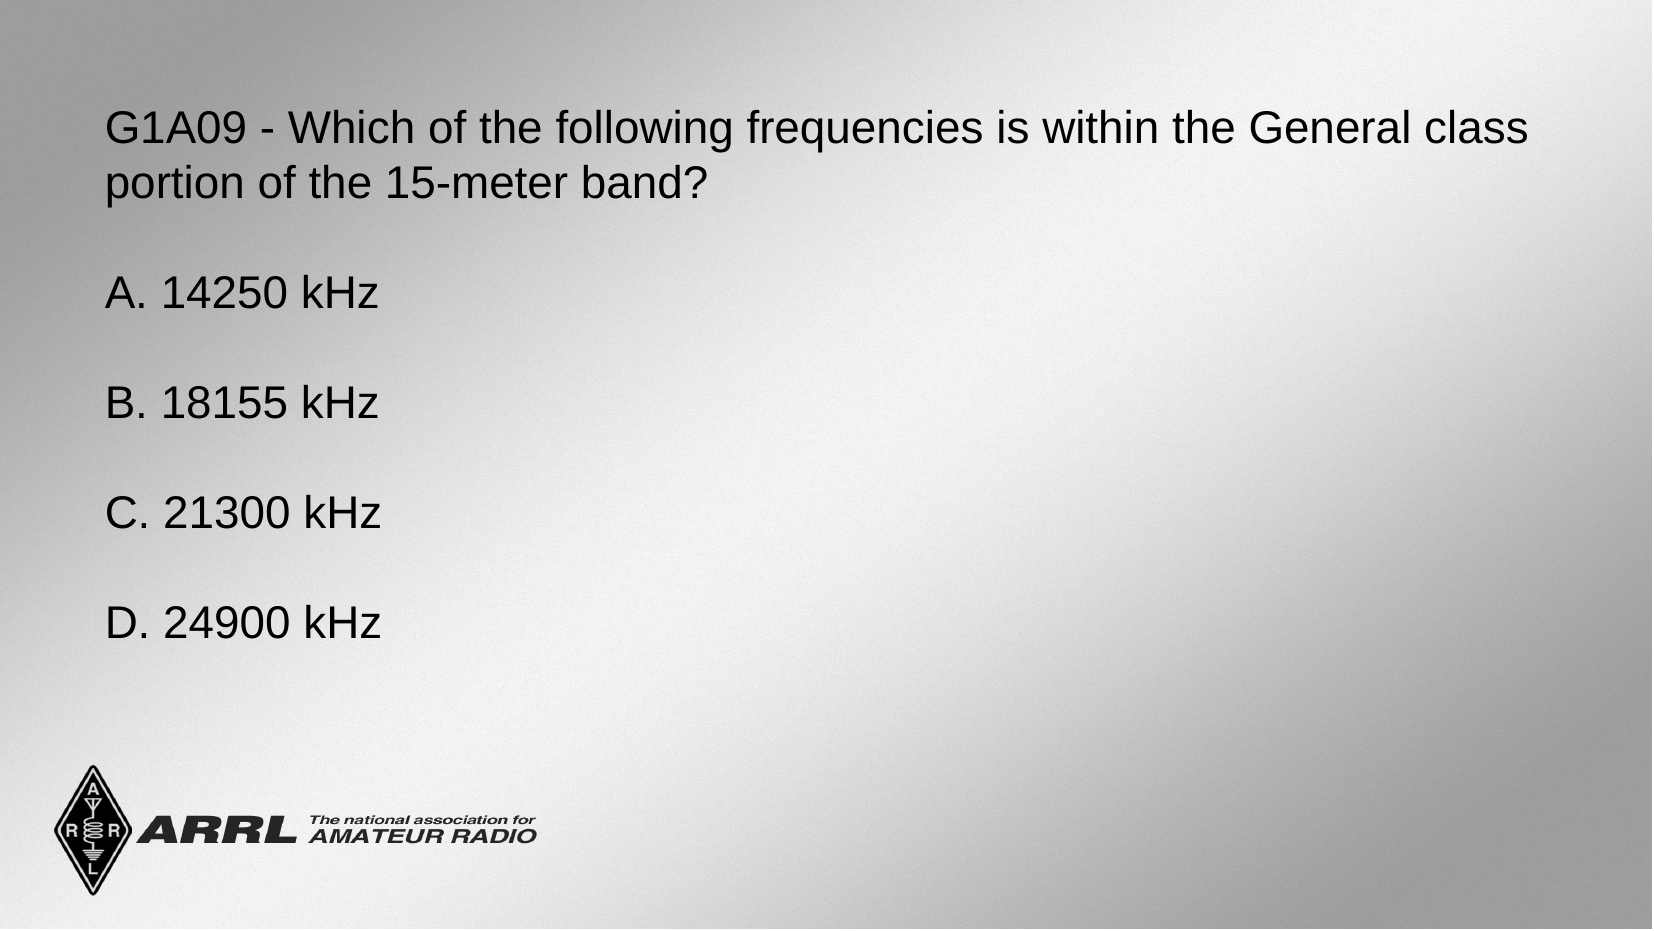

G1A09 - Which of the following frequencies is within the General class portion of the 15-meter band?

A. 14250 kHz

B. 18155 kHz

C. 21300 kHz

D. 24900 kHz